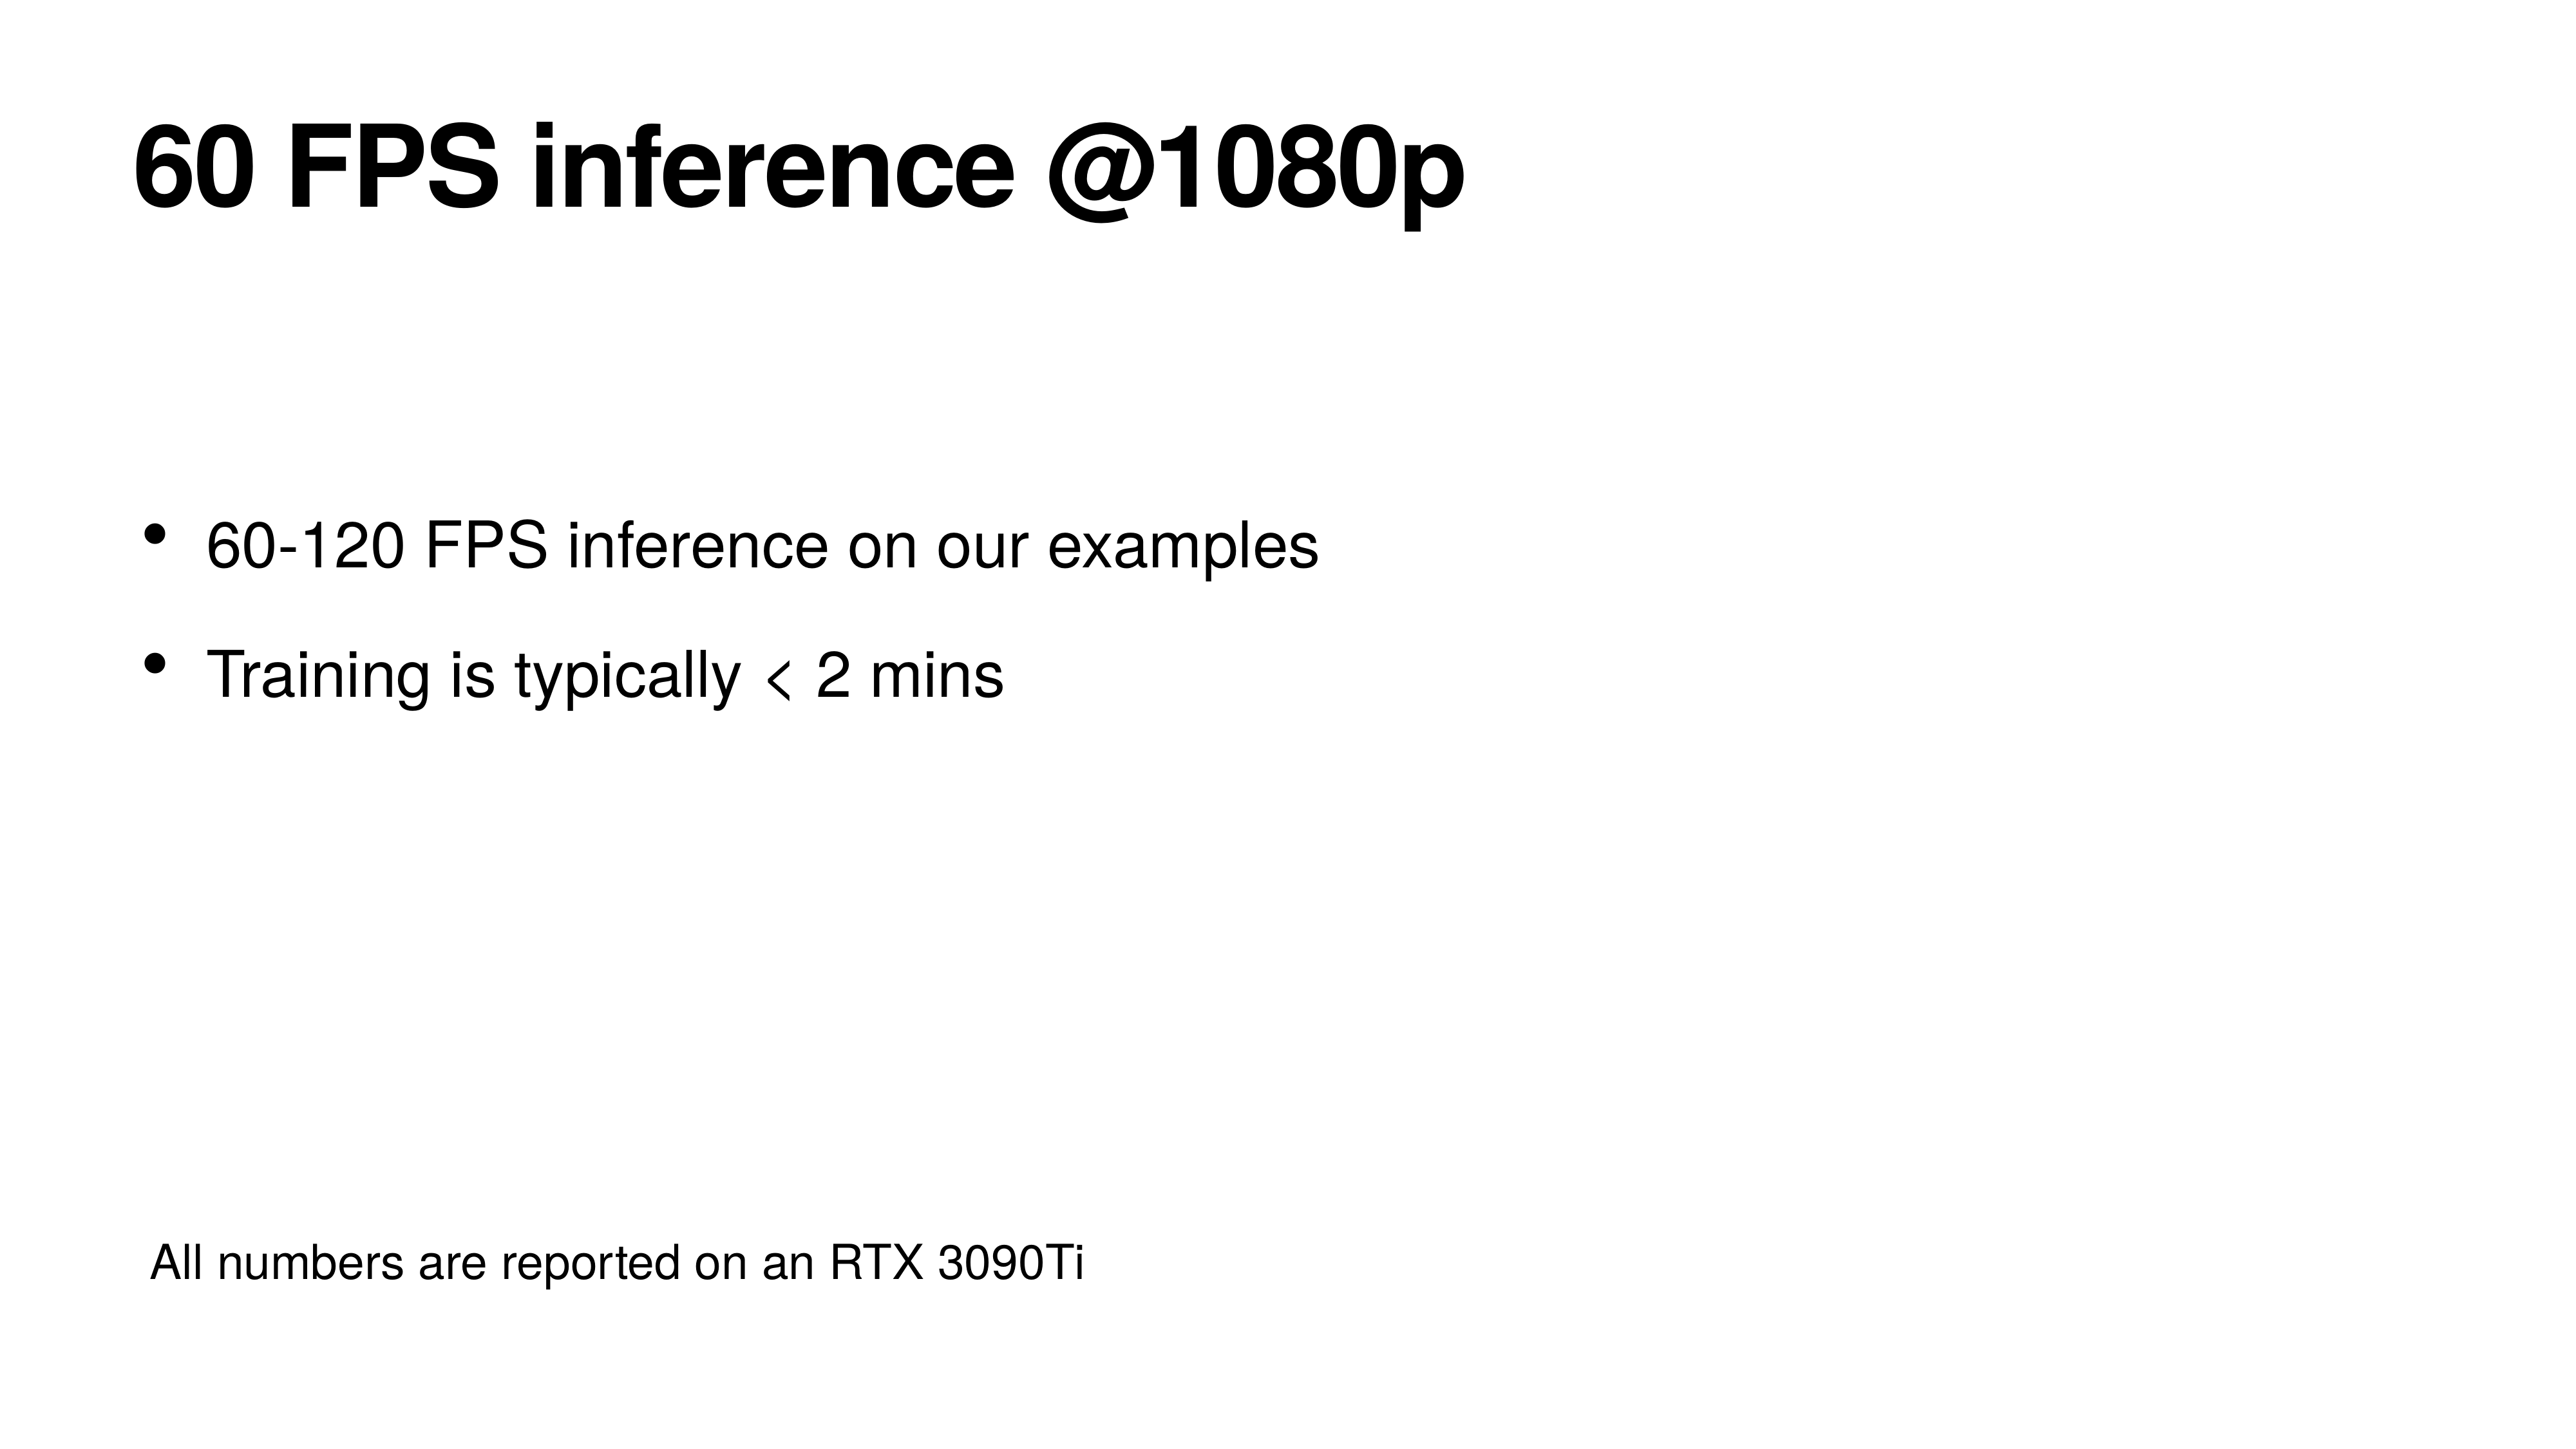

# 60 FPS inference @1080p
60-120 FPS inference on our examples
Training is typically < 2 mins
All numbers are reported on an RTX 3090Ti
71